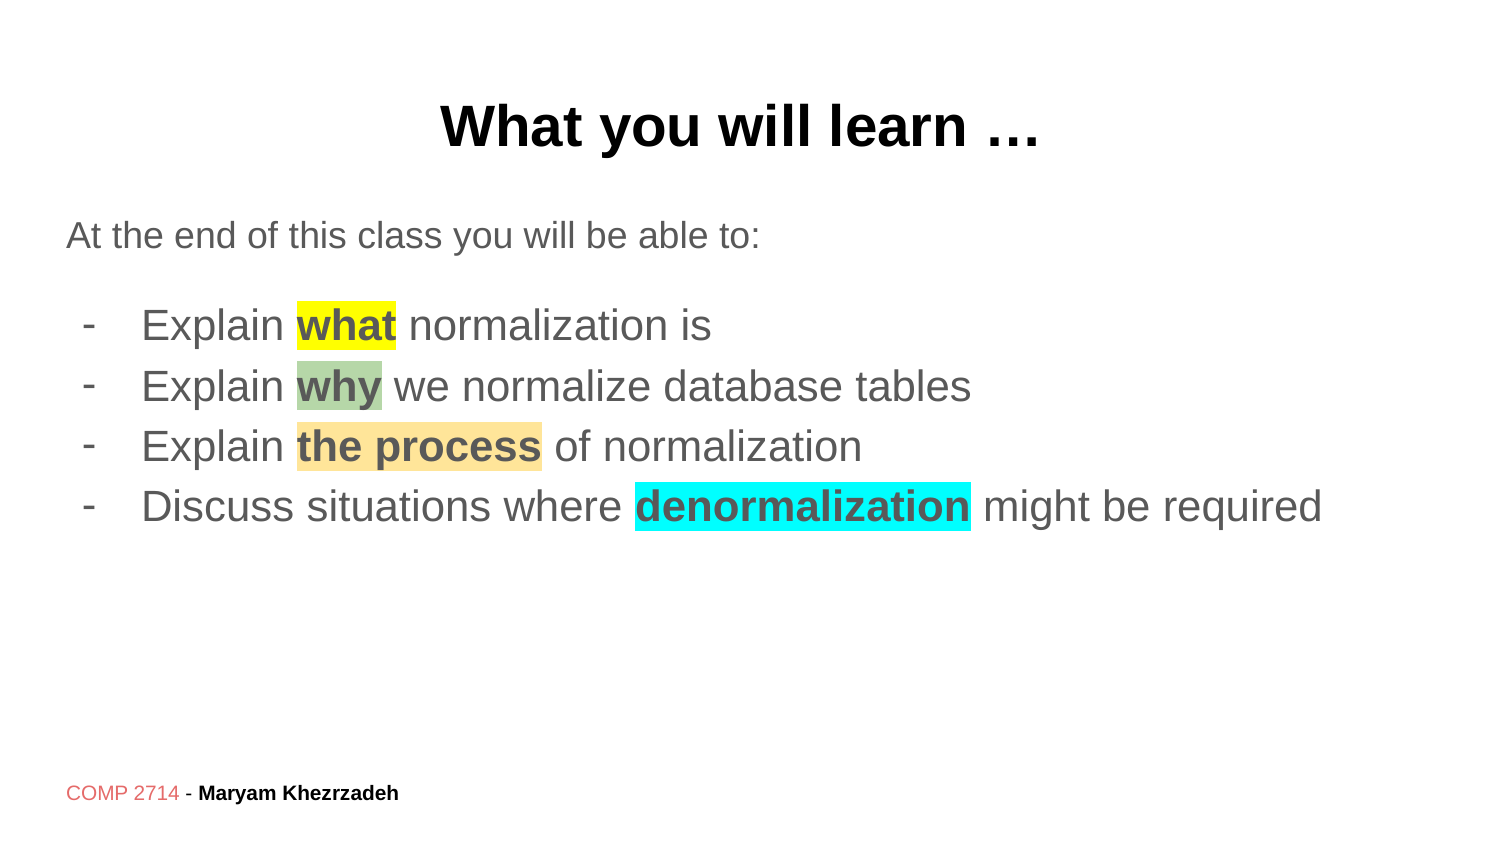

# What you will learn …
At the end of this class you will be able to:
Explain what normalization is
Explain why we normalize database tables
Explain the process of normalization
Discuss situations where denormalization might be required